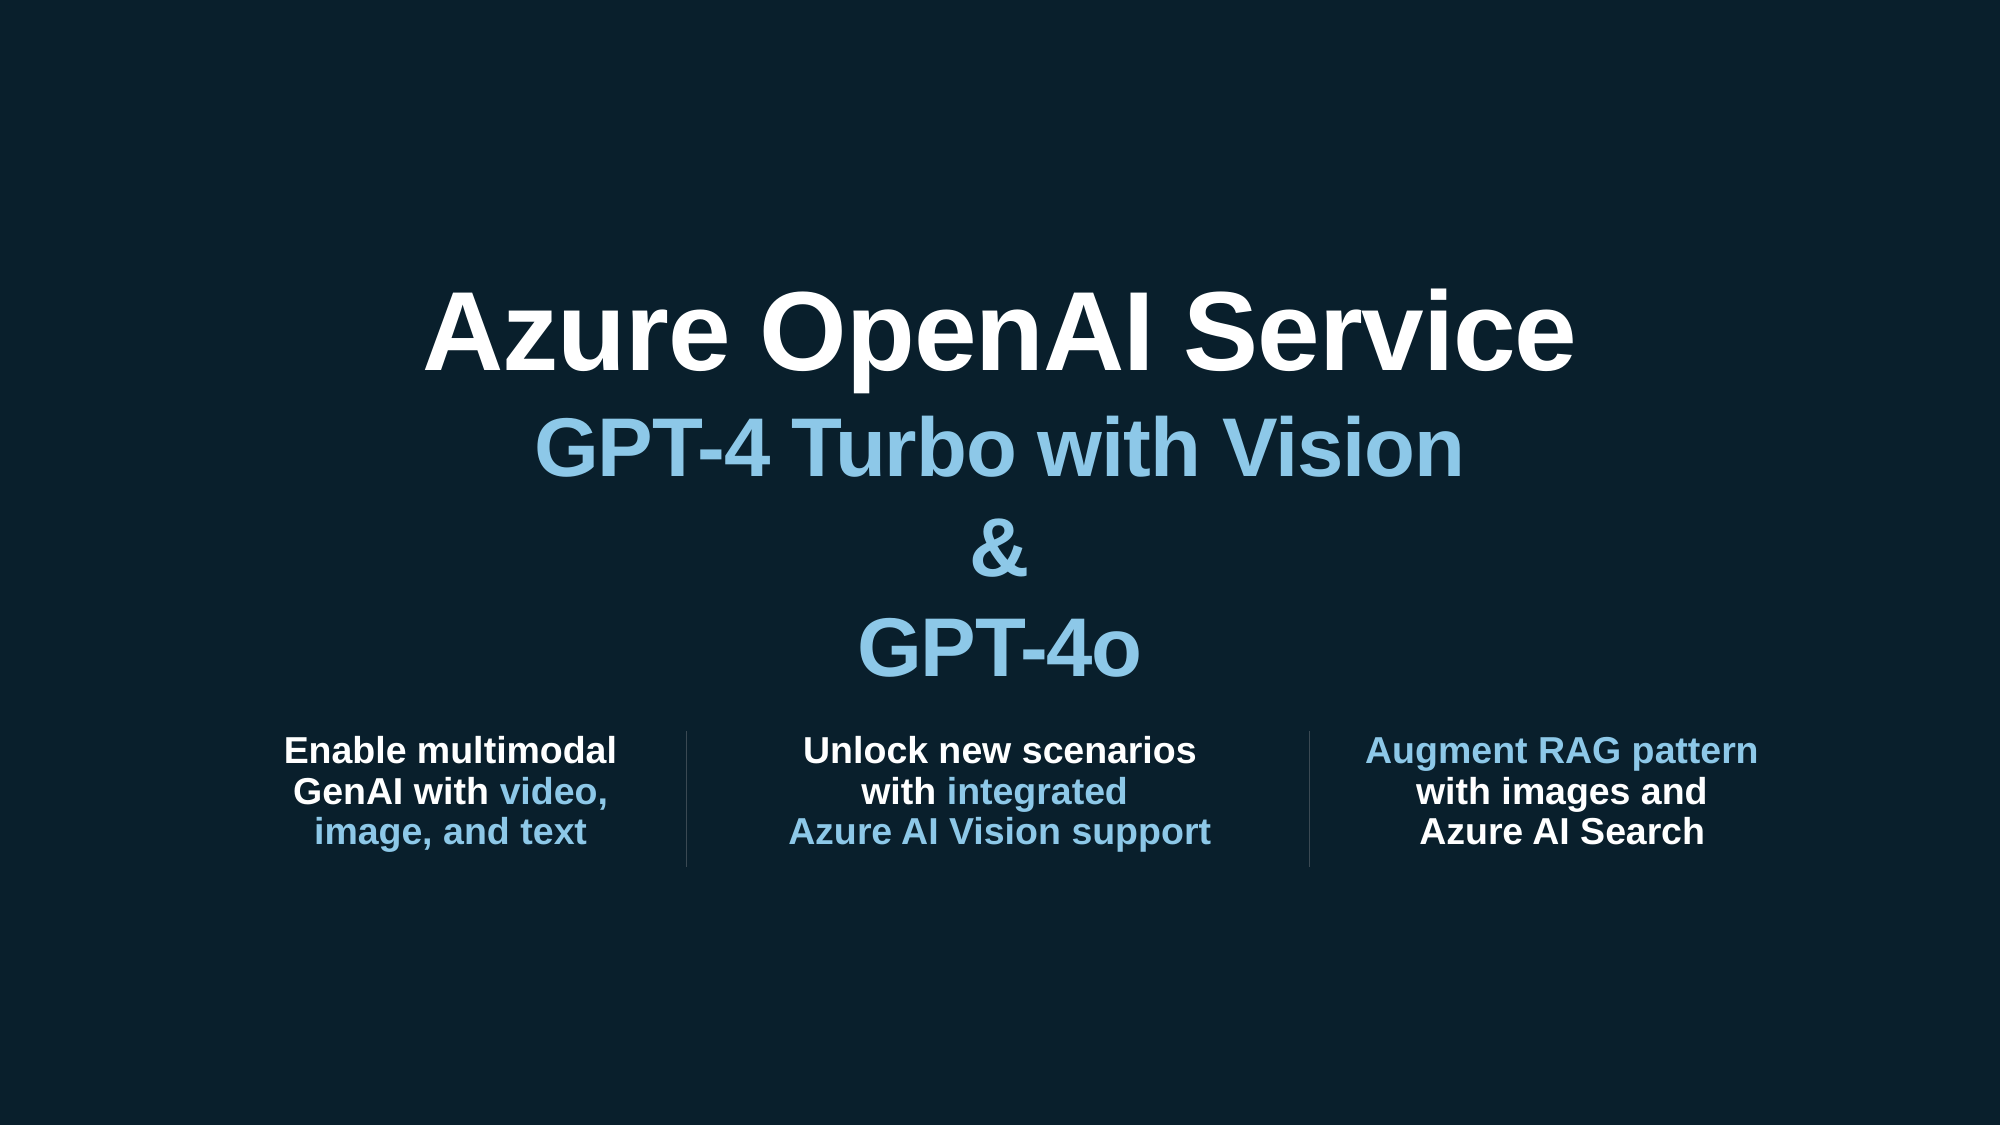

Azure OpenAI Service
GPT-4 Turbo with Vision
&
GPT-4o
Unlock new scenarios with integrated
Azure AI Vision support
Enable multimodal GenAI with video, image, and text
Augment RAG pattern  with images and
Azure AI Search